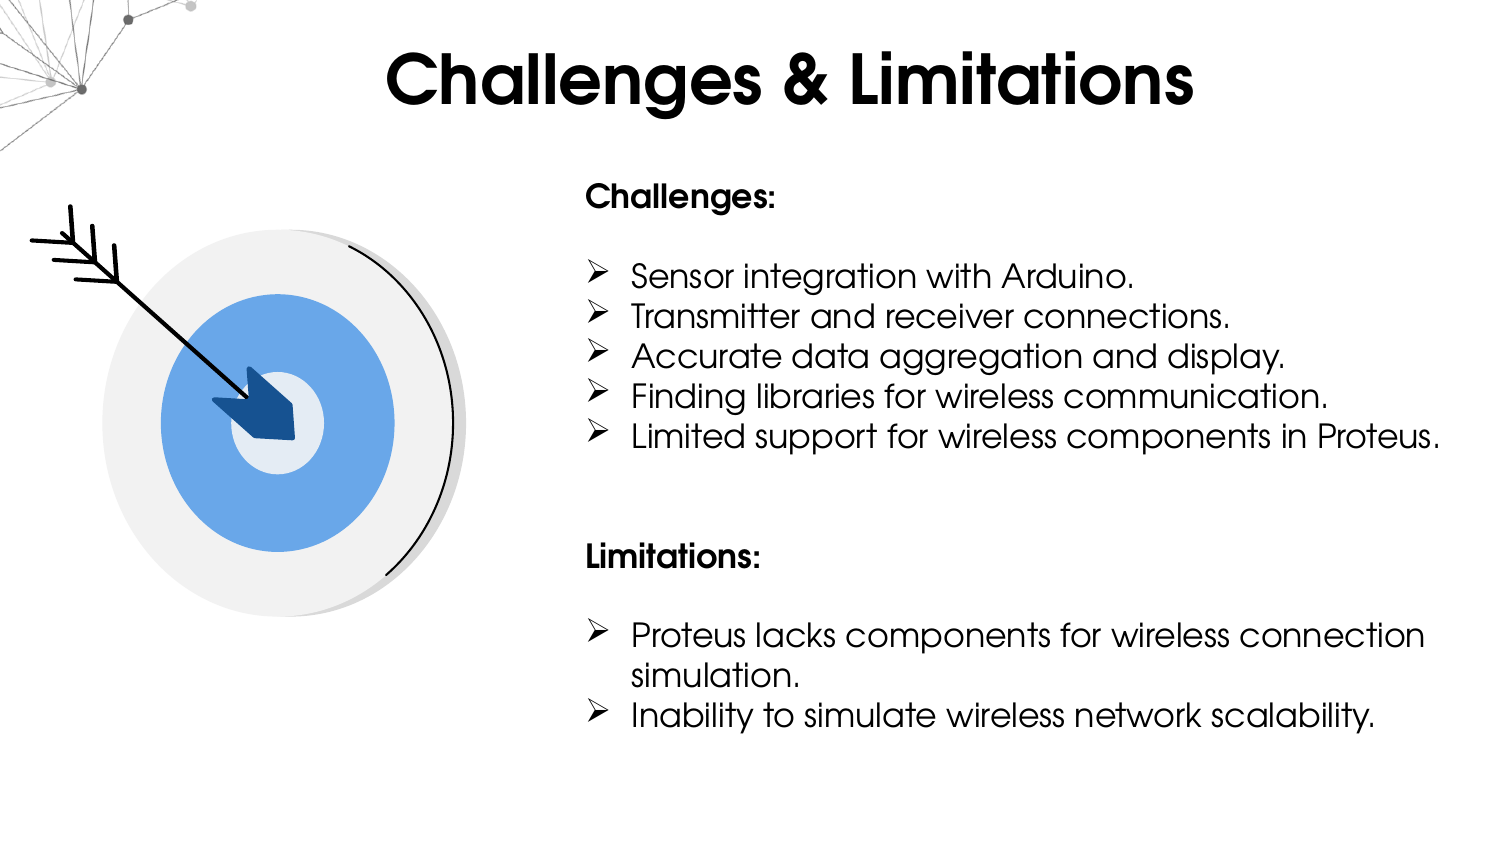

Challenges & Limitations
Challenges:

Sensor integration with Arduino.
Transmitter and receiver connections.
Accurate data aggregation and display.
Finding libraries for wireless communication.
Limited support for wireless components in Proteus.

Limitations:

Proteus lacks components for wireless connection simulation.
Inability to simulate wireless network scalability.